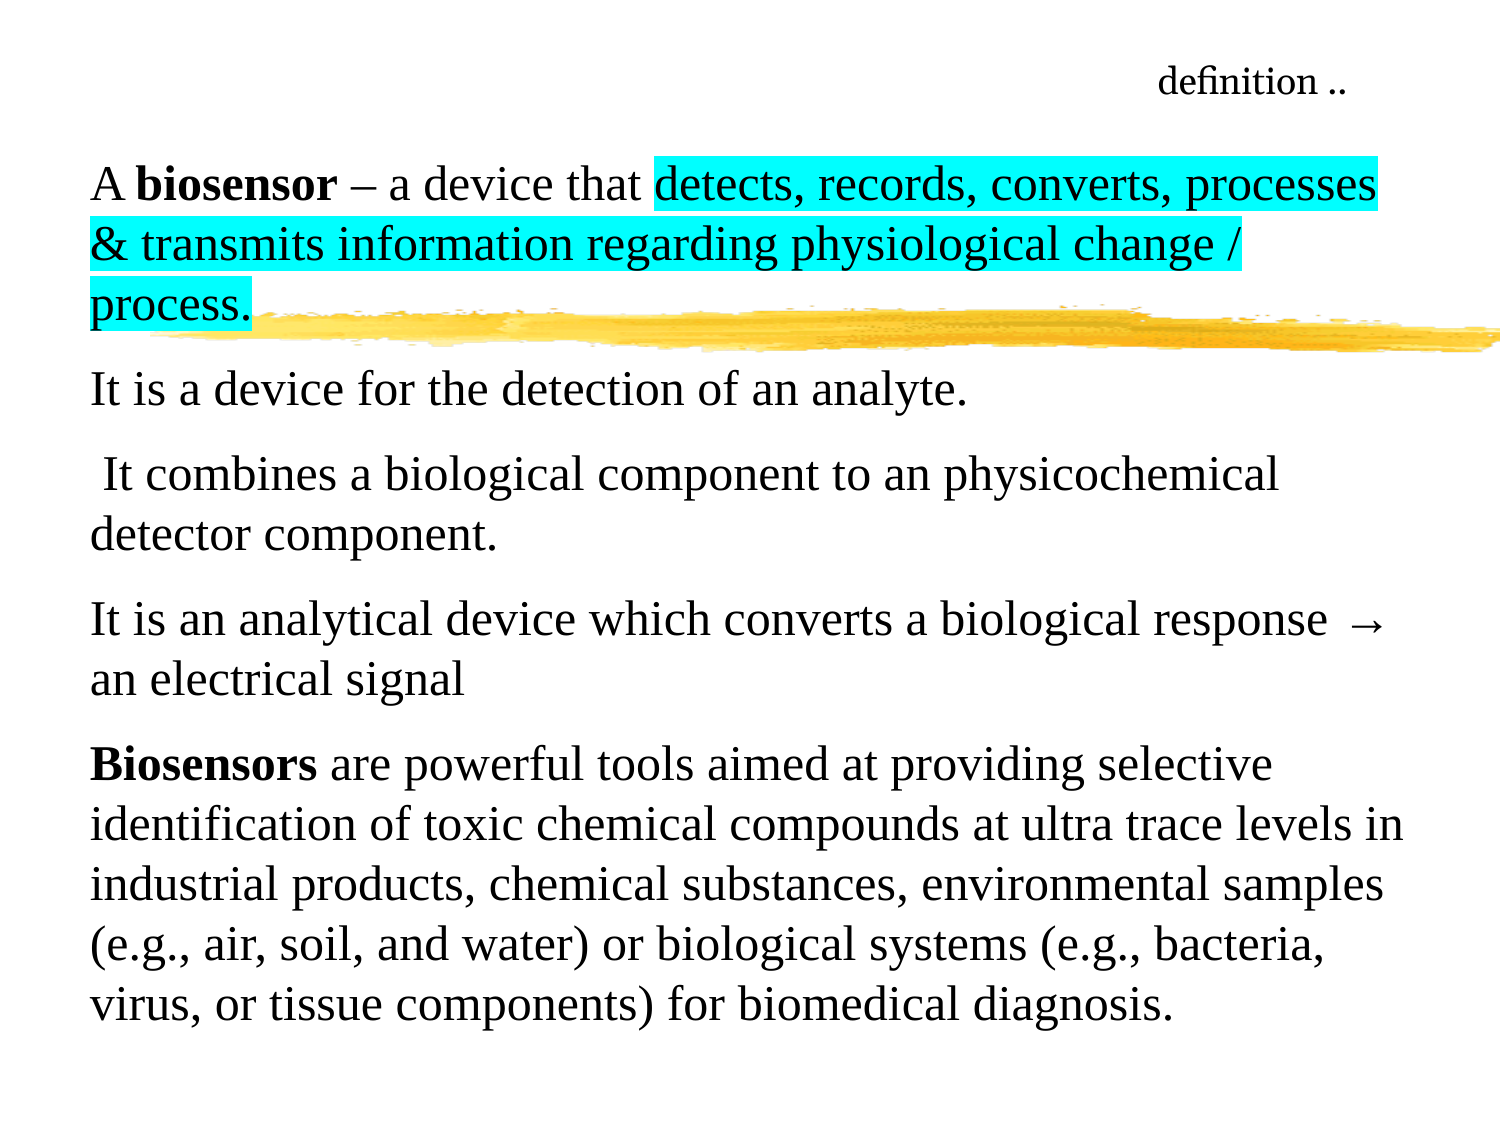

definition ..
A biosensor – a device that detects, records, converts, processes & transmits information regarding physiological change / process.
It is a device for the detection of an analyte.
 It combines a biological component to an physicochemical detector component.
It is an analytical device which converts a biological response → an electrical signal
Biosensors are powerful tools aimed at providing selective identification of toxic chemical compounds at ultra trace levels in industrial products, chemical substances, environmental samples (e.g., air, soil, and water) or biological systems (e.g., bacteria, virus, or tissue components) for biomedical diagnosis.